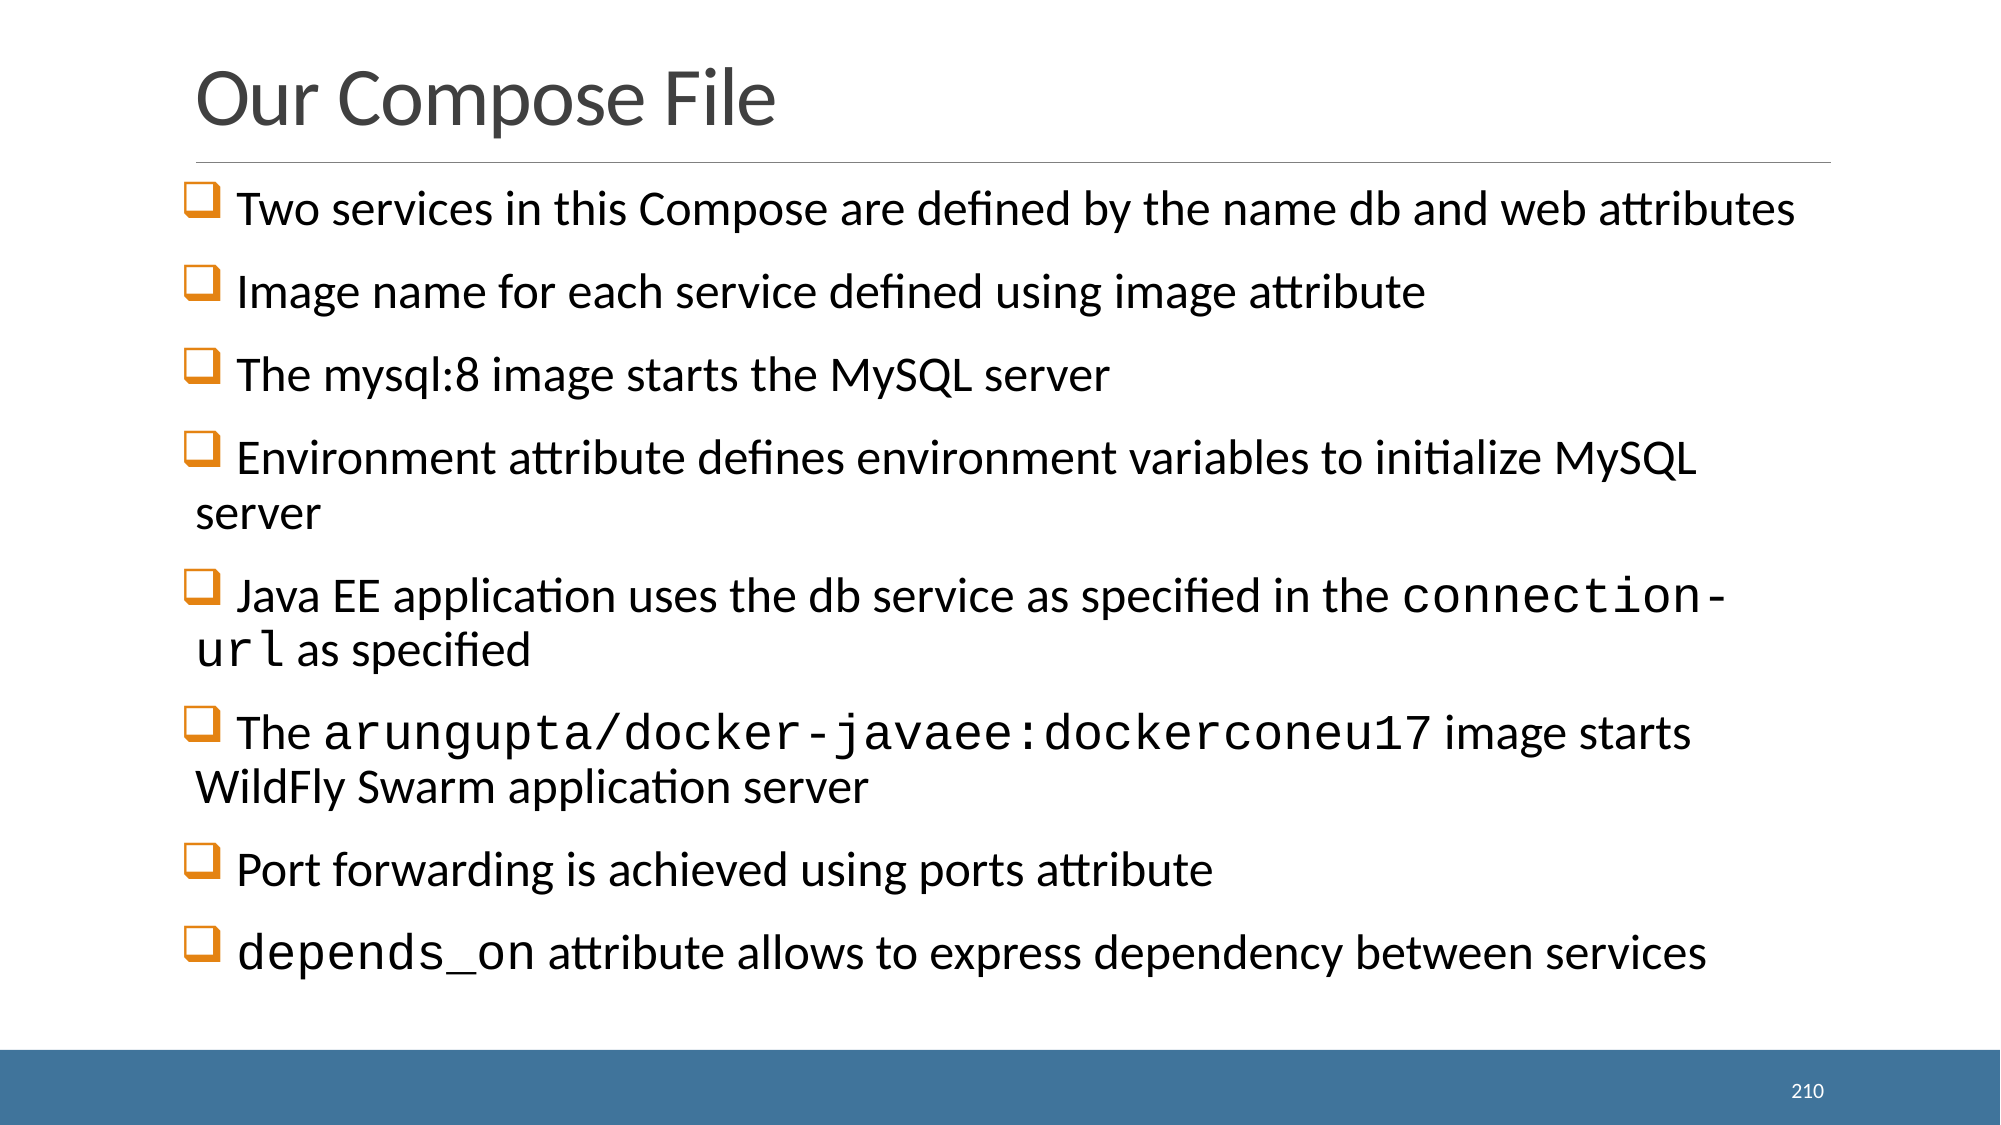

# Our Compose File
 Two services in this Compose are defined by the name db and web attributes
 Image name for each service defined using image attribute
 The mysql:8 image starts the MySQL server
 Environment attribute defines environment variables to initialize MySQL server
 Java EE application uses the db service as specified in the connection-url as specified
 The arungupta/docker-javaee:dockerconeu17 image starts WildFly Swarm application server
 Port forwarding is achieved using ports attribute
 depends_on attribute allows to express dependency between services

210